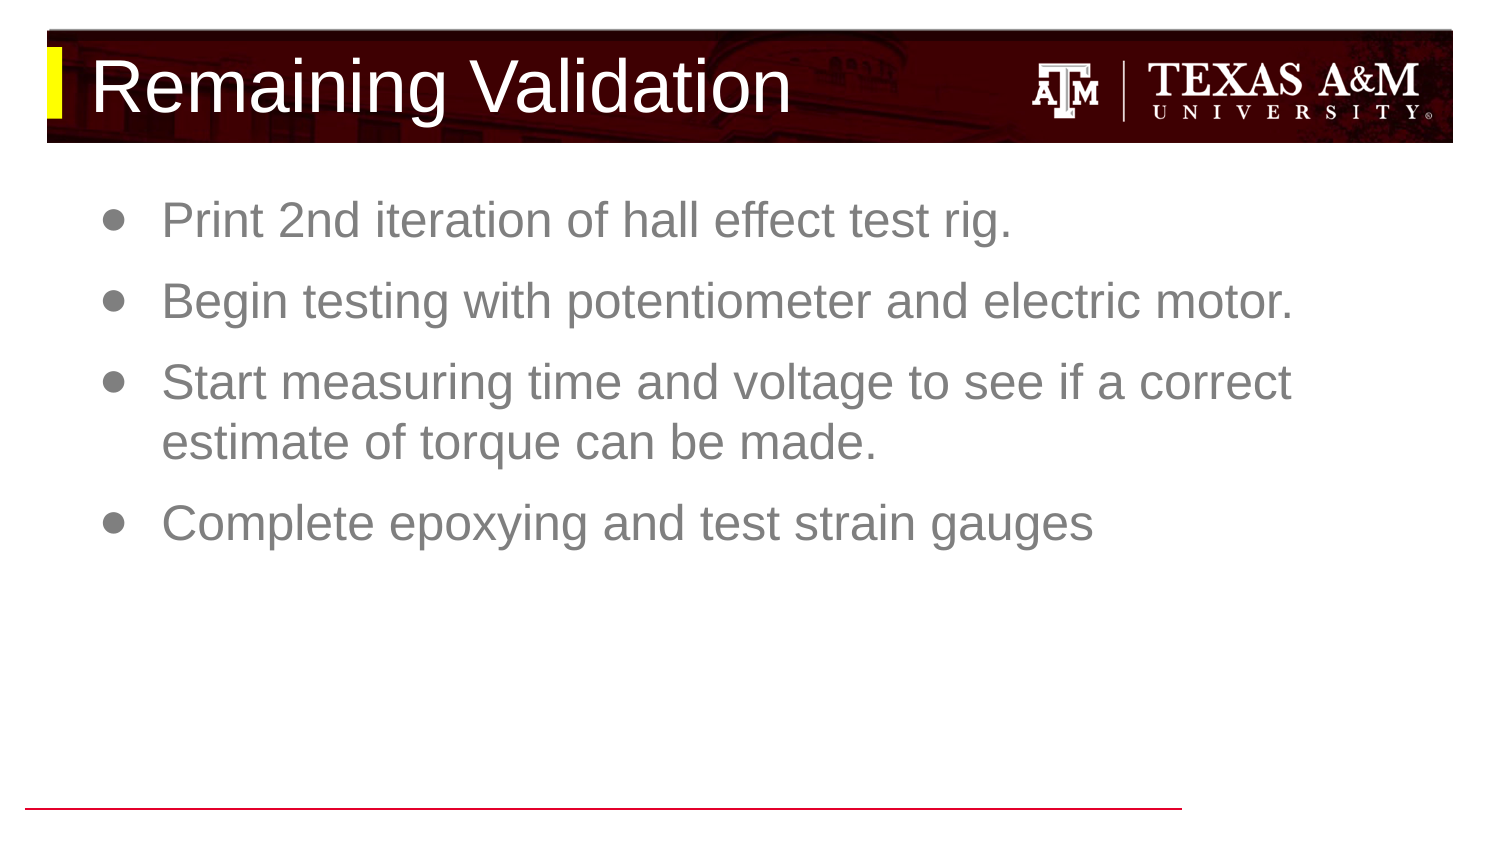

# Remaining Validation
Print 2nd iteration of hall effect test rig.
Begin testing with potentiometer and electric motor.
Start measuring time and voltage to see if a correct estimate of torque can be made.
Complete epoxying and test strain gauges